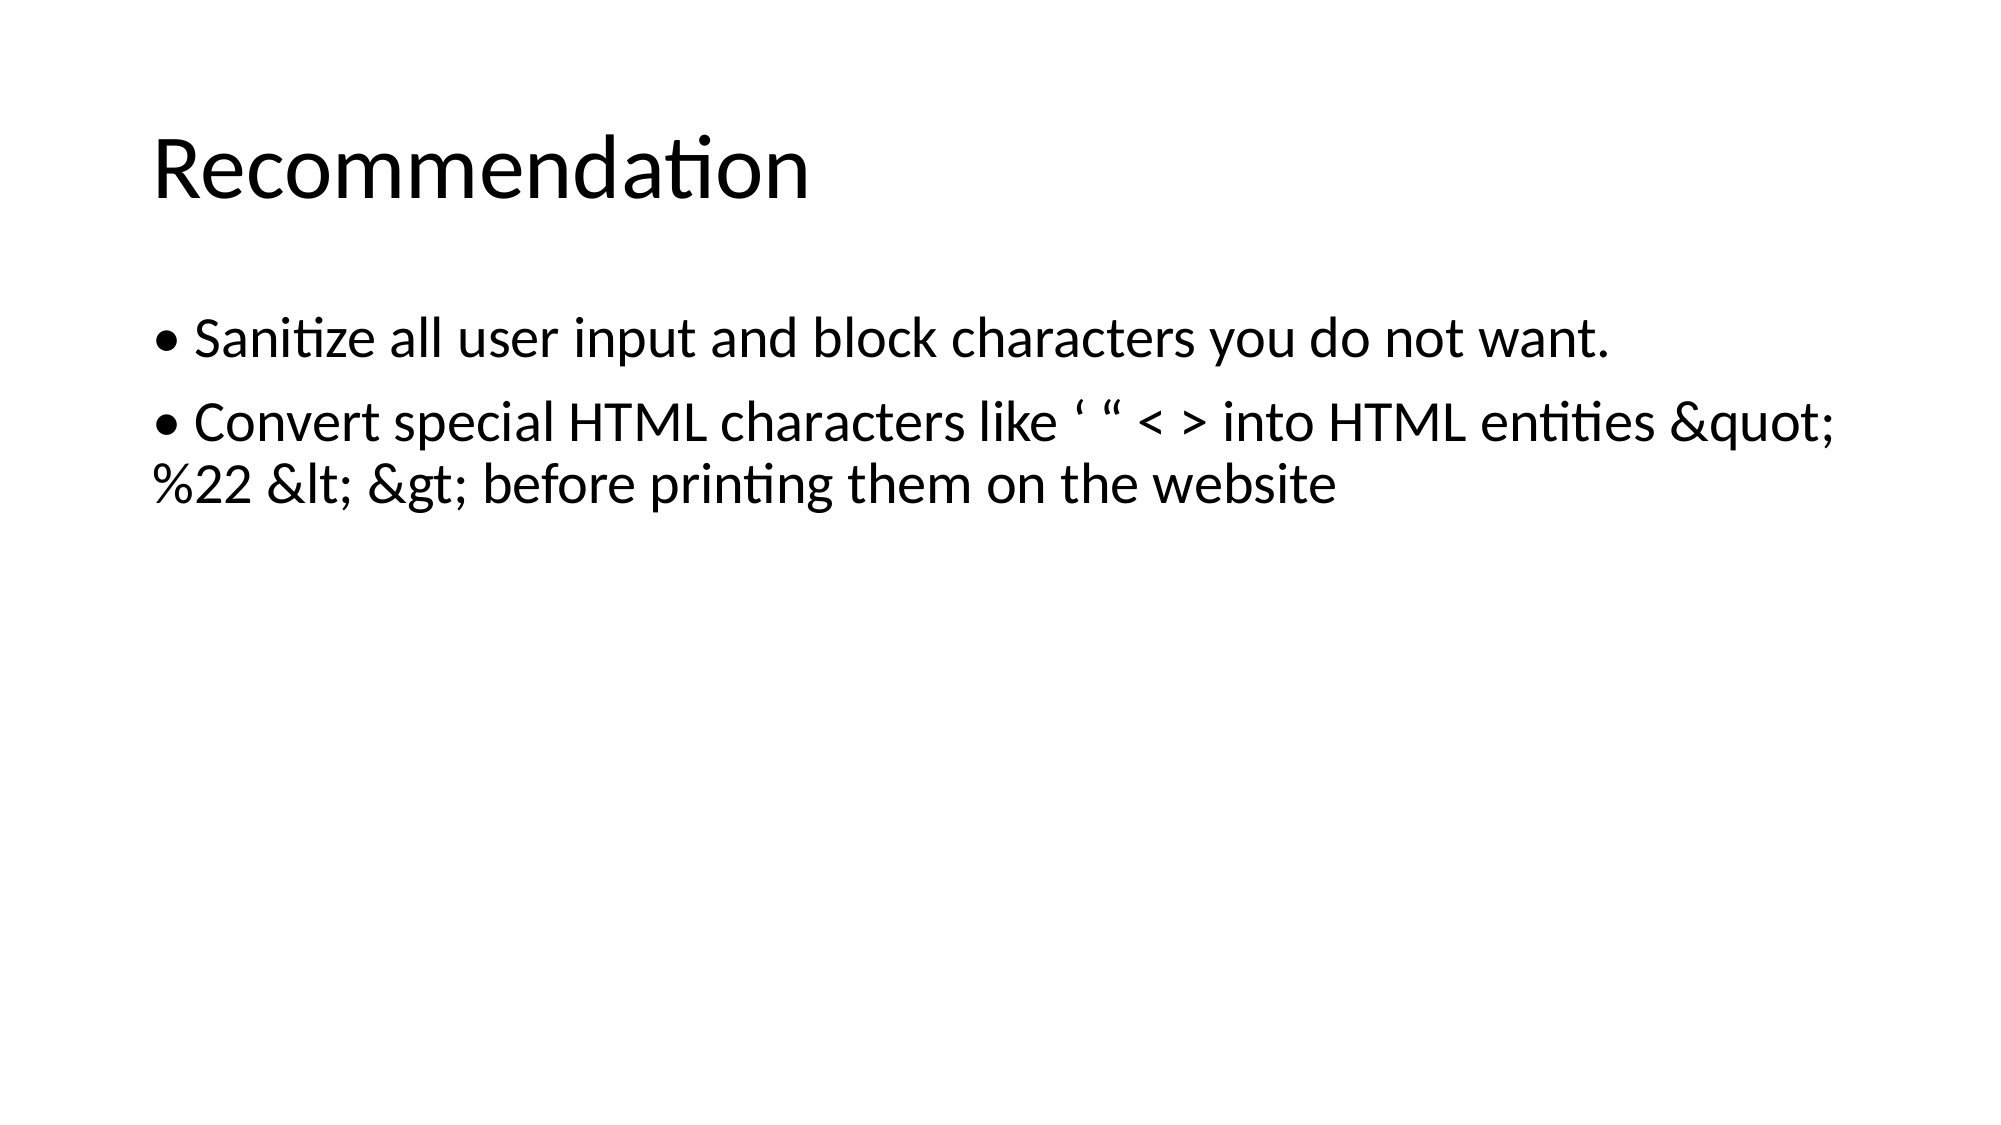

# Recommendation
• Sanitize all user input and block characters you do not want.
• Convert special HTML characters like ‘ “ < > into HTML entities &quot; %22 &lt; &gt; before printing them on the website